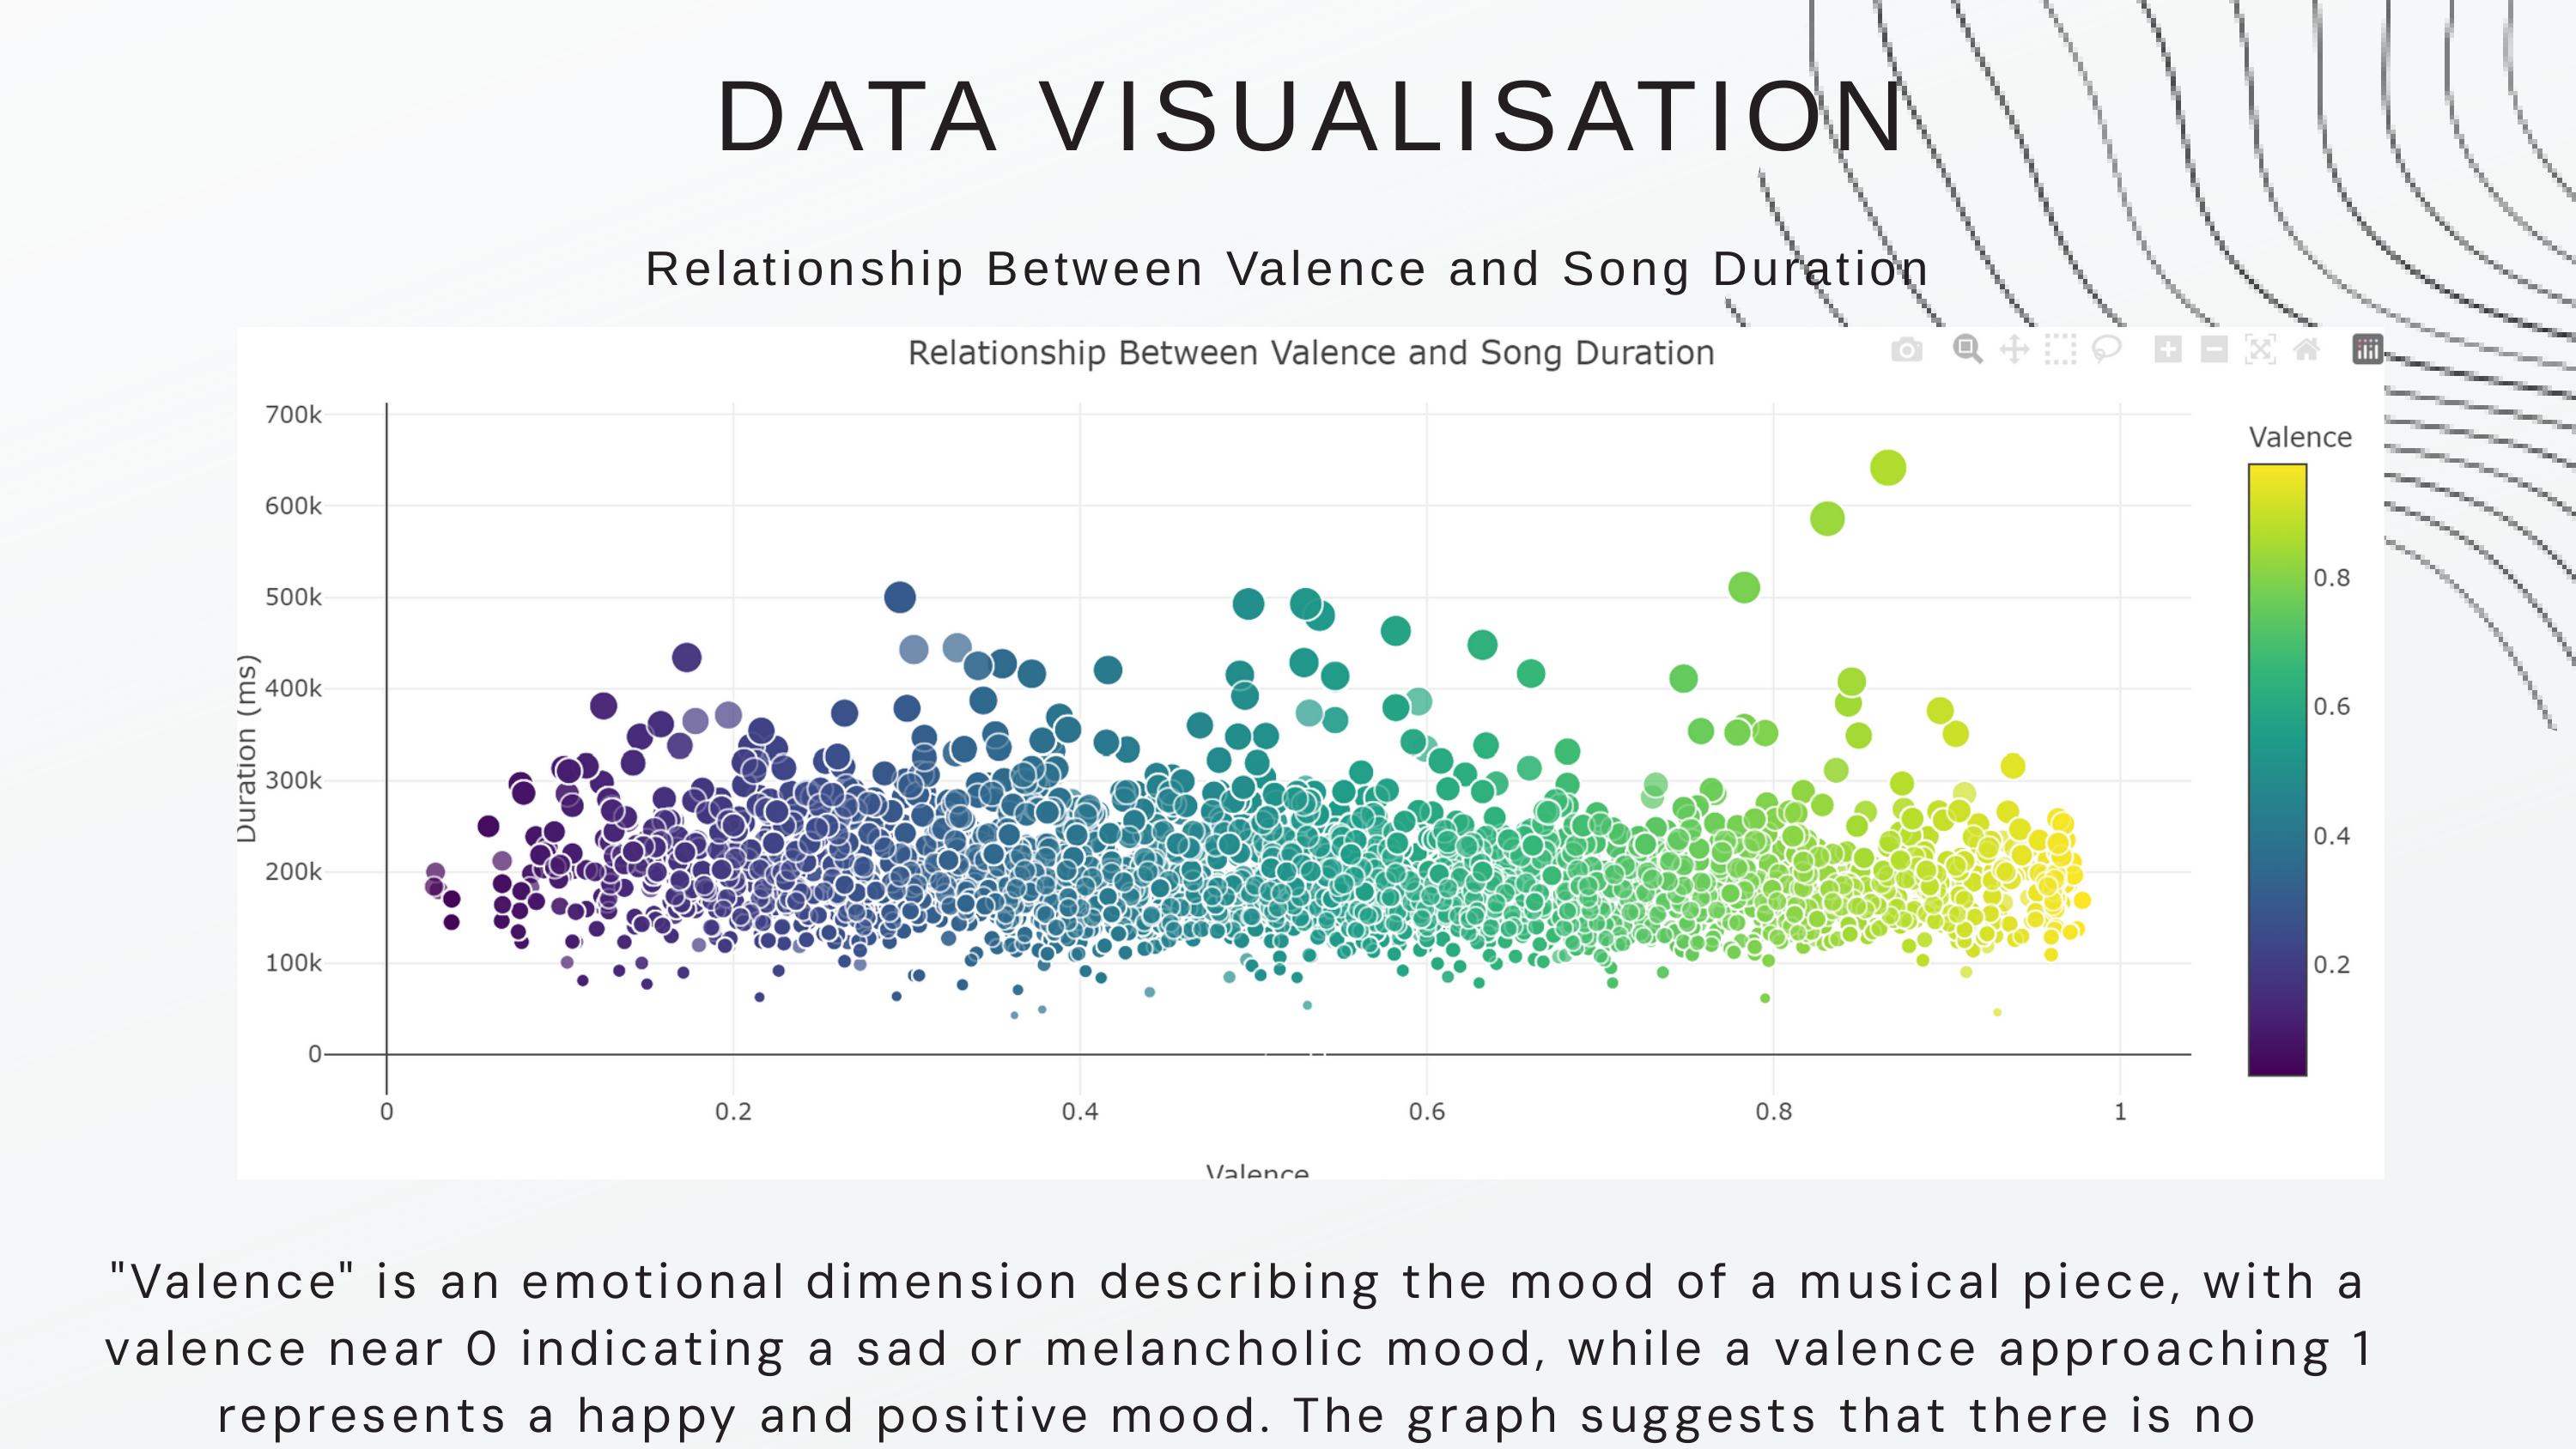

DATA VISUALISATION
Relationship Between Valence and Song Duration

"Valence" is an emotional dimension describing the mood of a musical piece, with a valence near 0 indicating a sad or melancholic mood, while a valence approaching 1 represents a happy and positive mood. The graph suggests that there is no significant relationship between valence and the duration of the song.